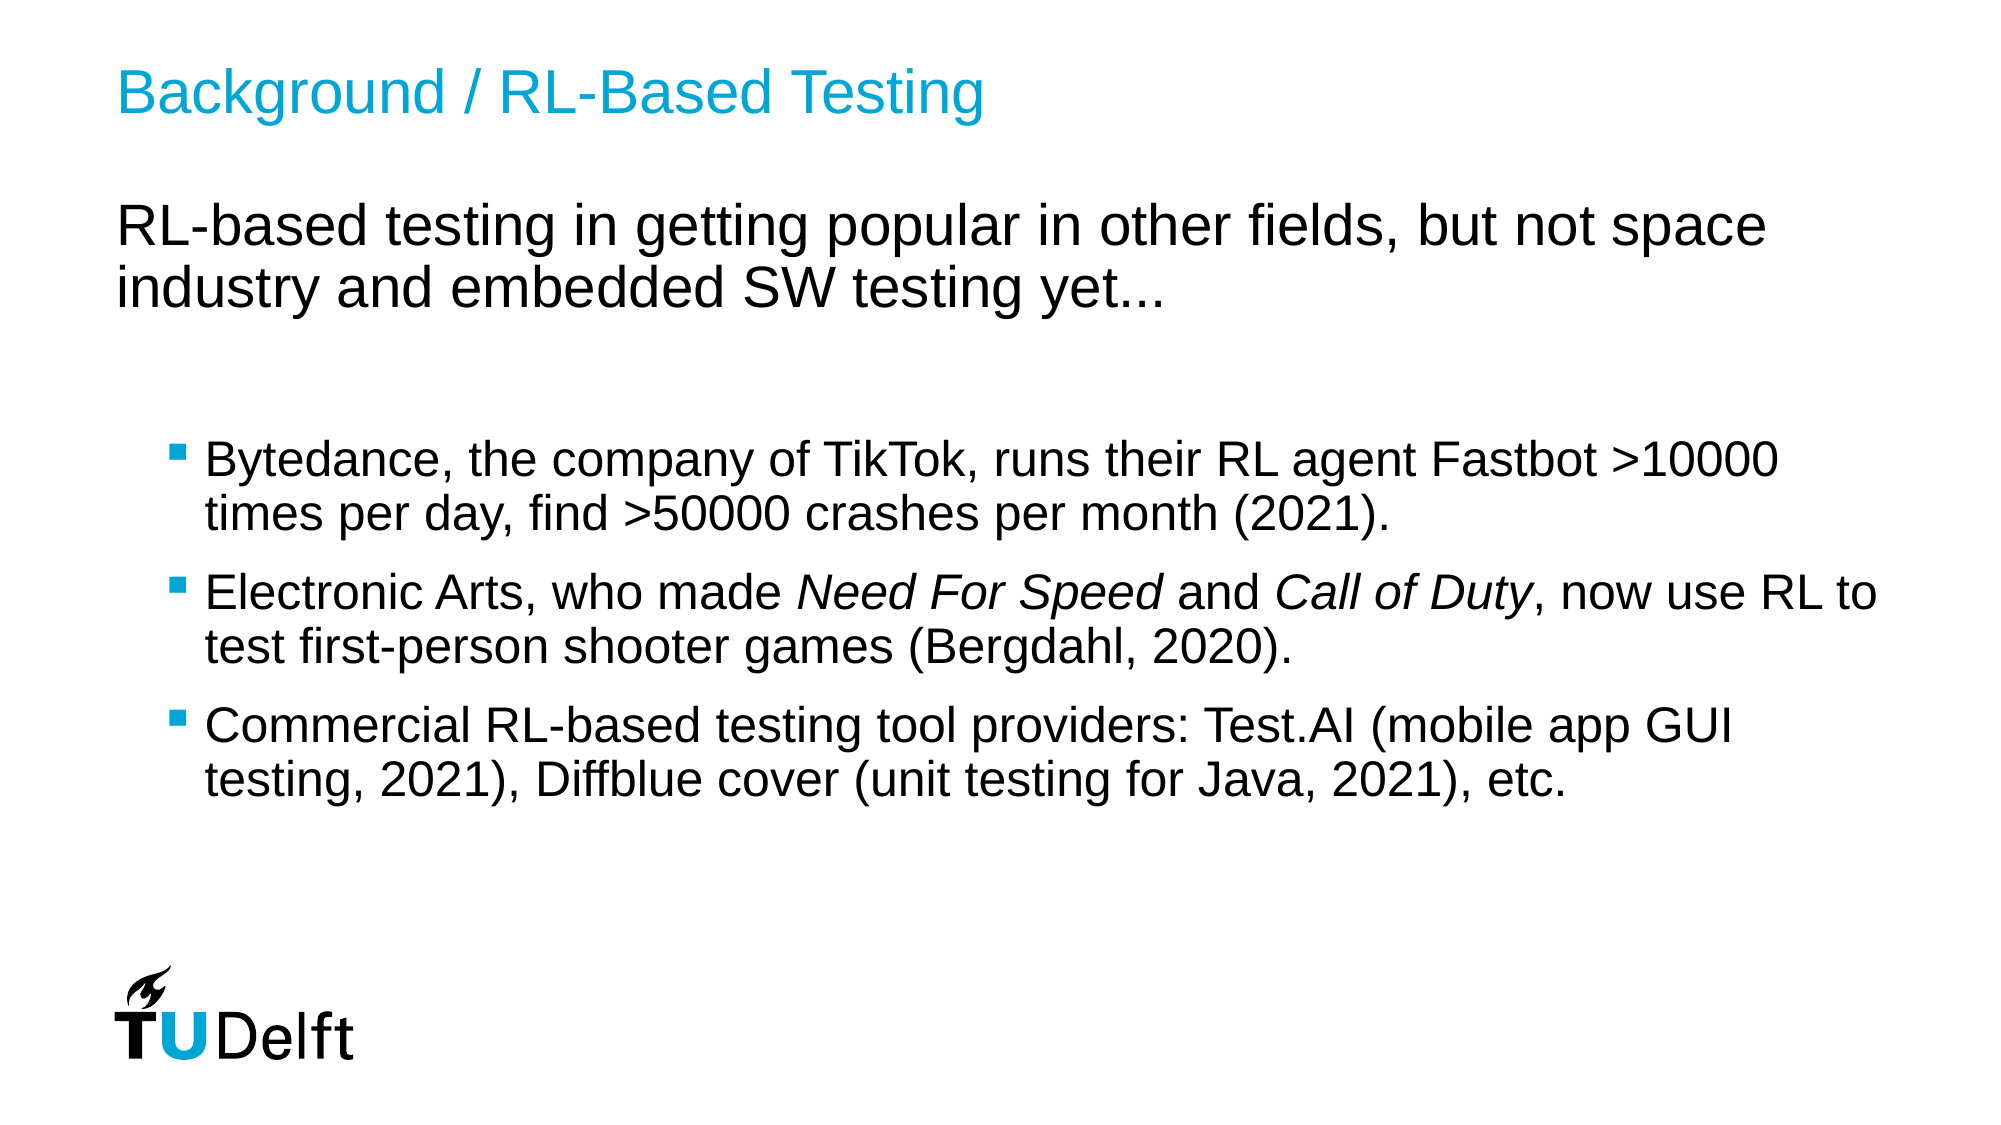

Background / RL-Based Testing
RL-based testing in getting popular in other fields, but not space industry and embedded SW testing yet...

Bytedance, the company of TikTok, runs their RL agent Fastbot >10000 times per day, find >50000 crashes per month (2021).
Electronic Arts, who made Need For Speed and Call of Duty, now use RL to test first-person shooter games (Bergdahl, 2020).
Commercial RL-based testing tool providers: Test.AI (mobile app GUI testing, 2021), Diffblue cover (unit testing for Java, 2021), etc.